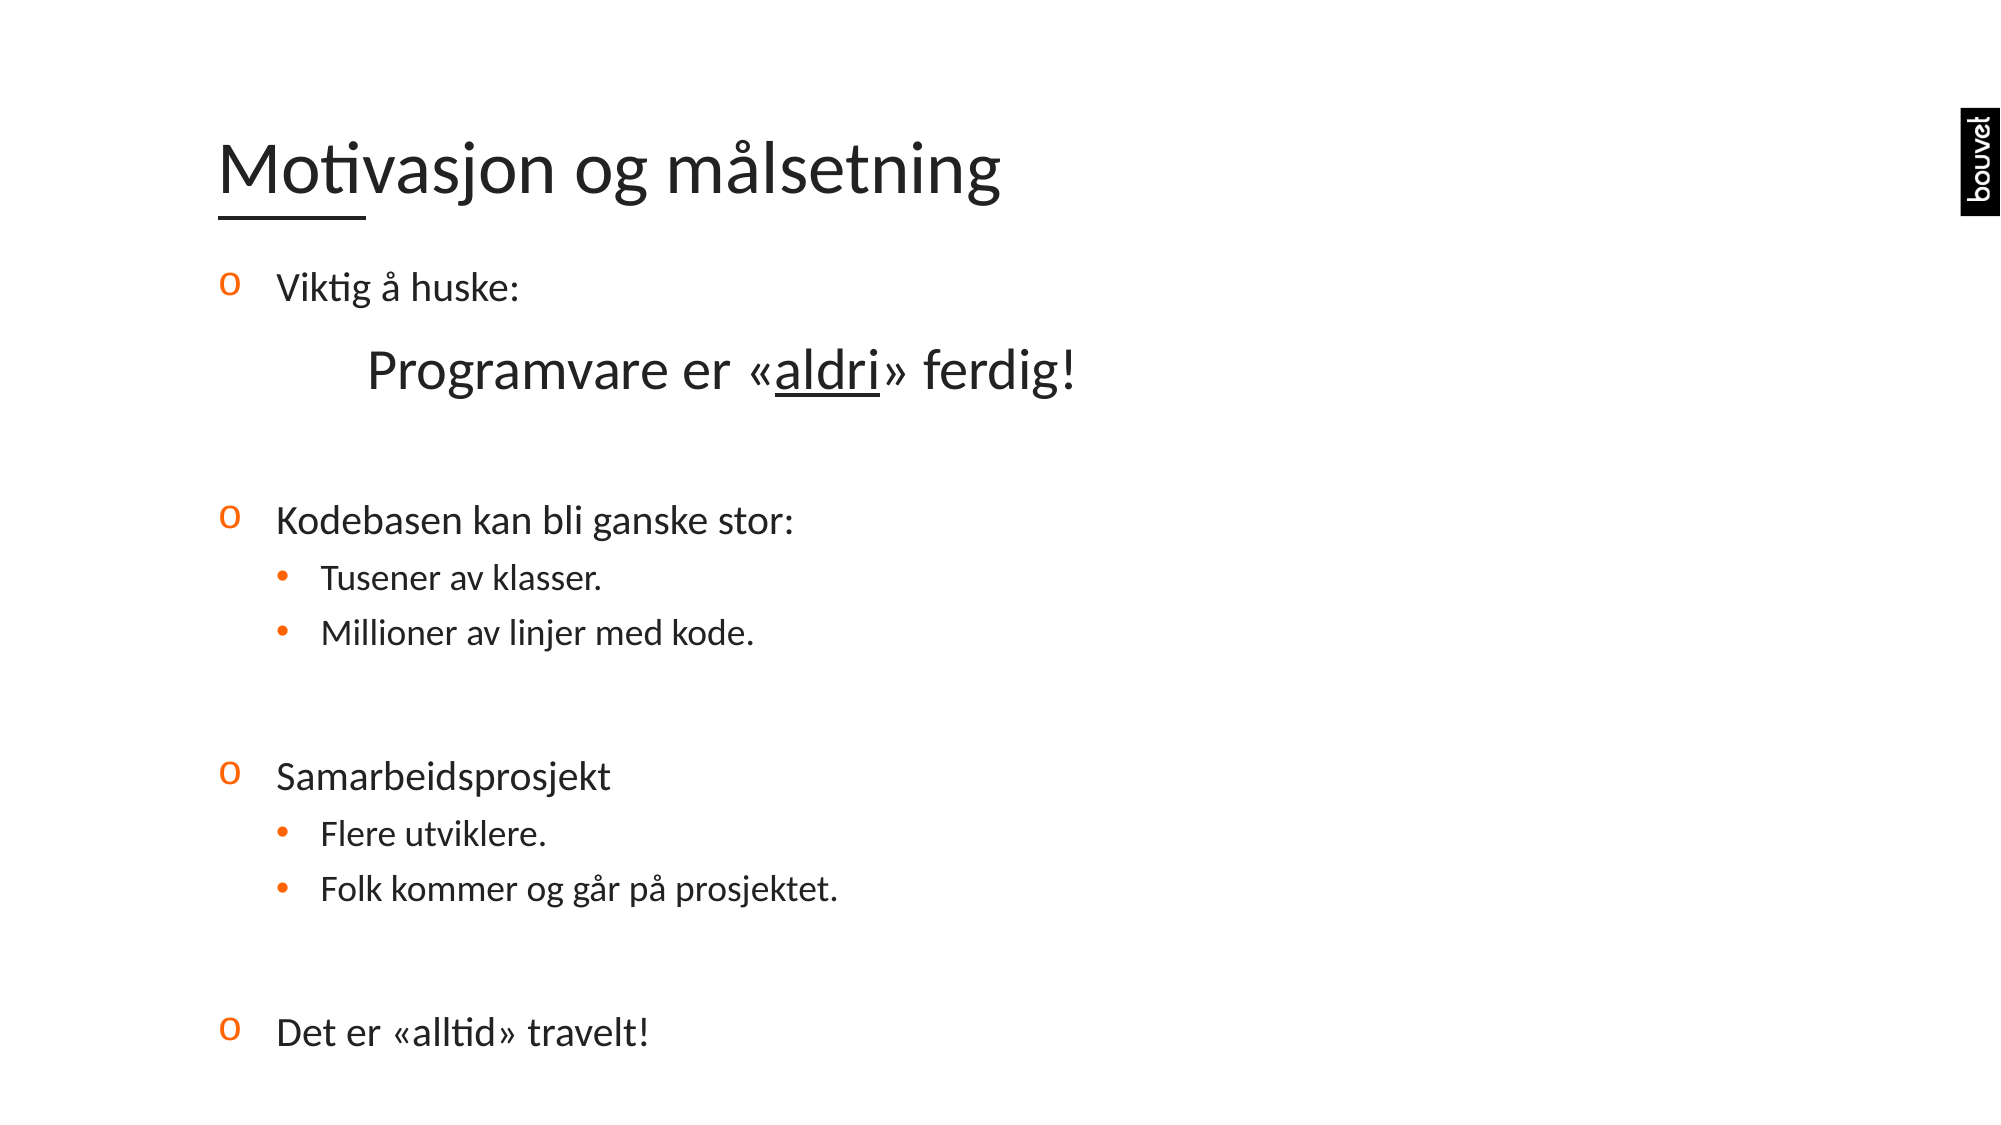

# Motivasjon og målsetning
Viktig å huske:
	Programvare er «aldri» ferdig!

Kodebasen kan bli ganske stor:
Tusener av klasser.
Millioner av linjer med kode.

Samarbeidsprosjekt
Flere utviklere.
Folk kommer og går på prosjektet.

Det er «alltid» travelt!